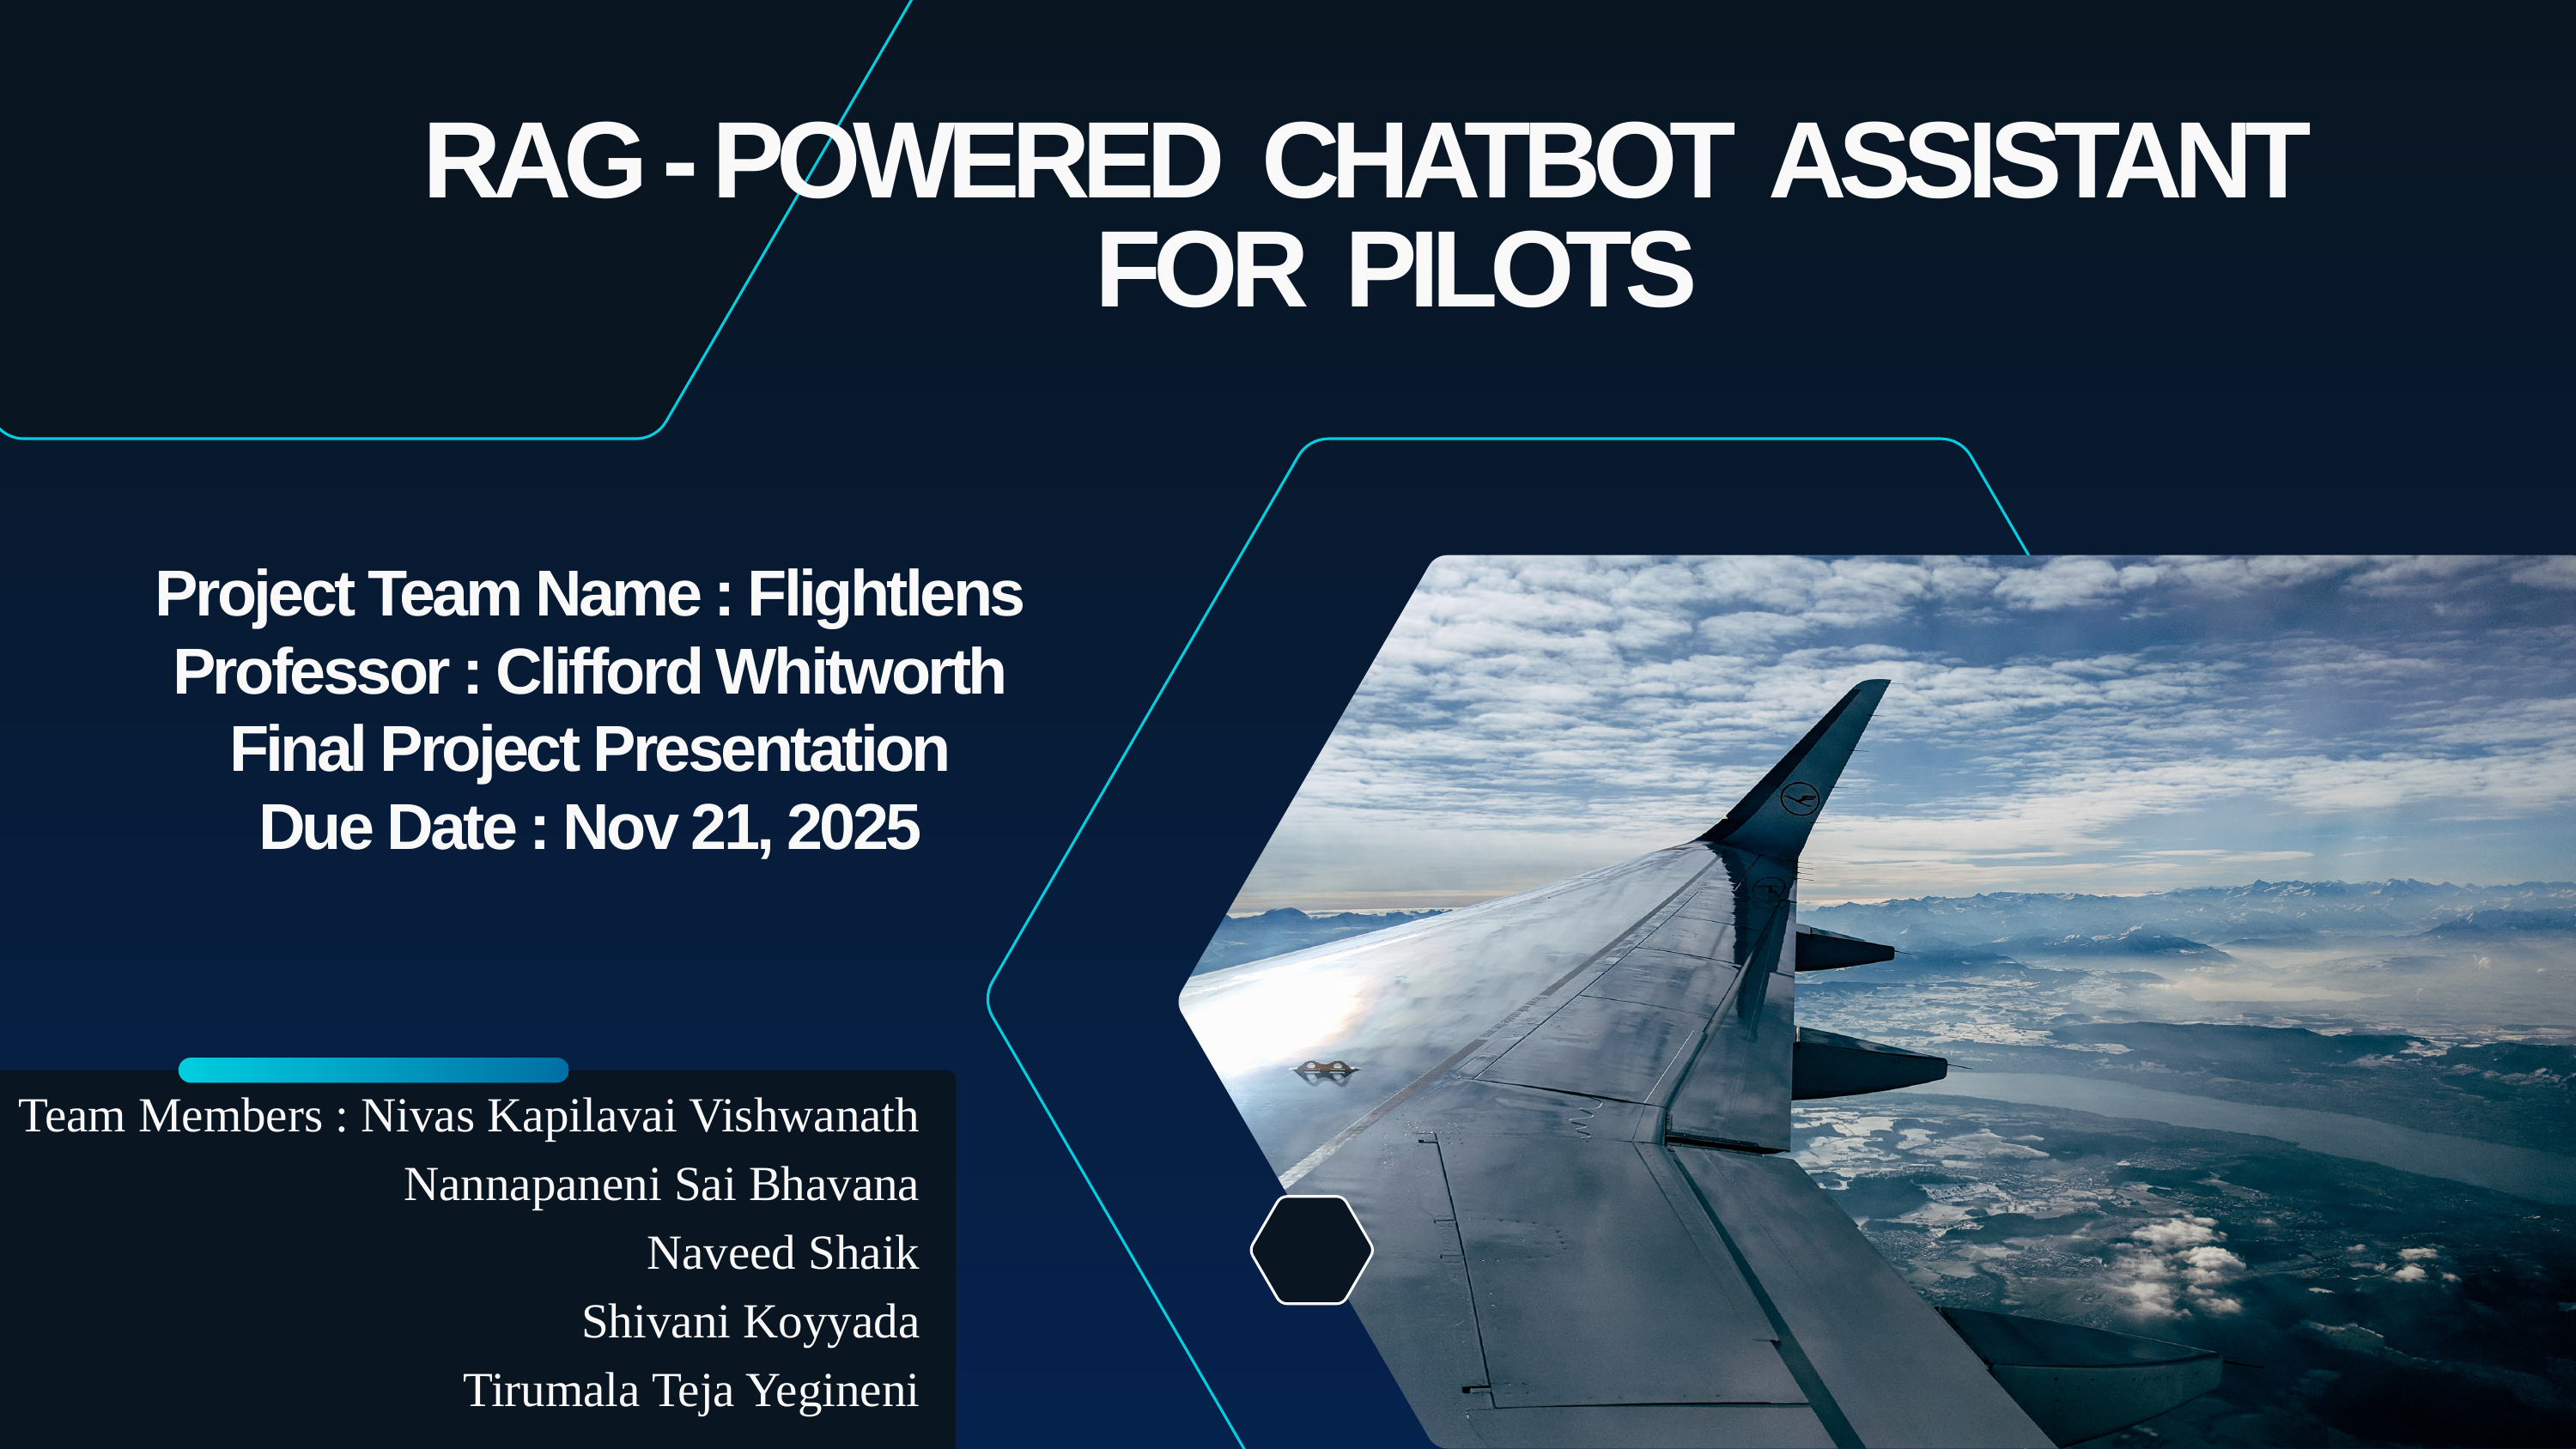

RAG - POWERED  CHATBOT  ASSISTANT    FOR  PILOTS

Project Team Name : Flightlens
Professor : Clifford Whitworth
Final Project Presentation
Due Date : Nov 21, 2025

Team Members : Nivas Kapilavai Vishwanath
Nannapaneni Sai Bhavana
Naveed Shaik
Shivani Koyyada
Tirumala Teja Yegineni